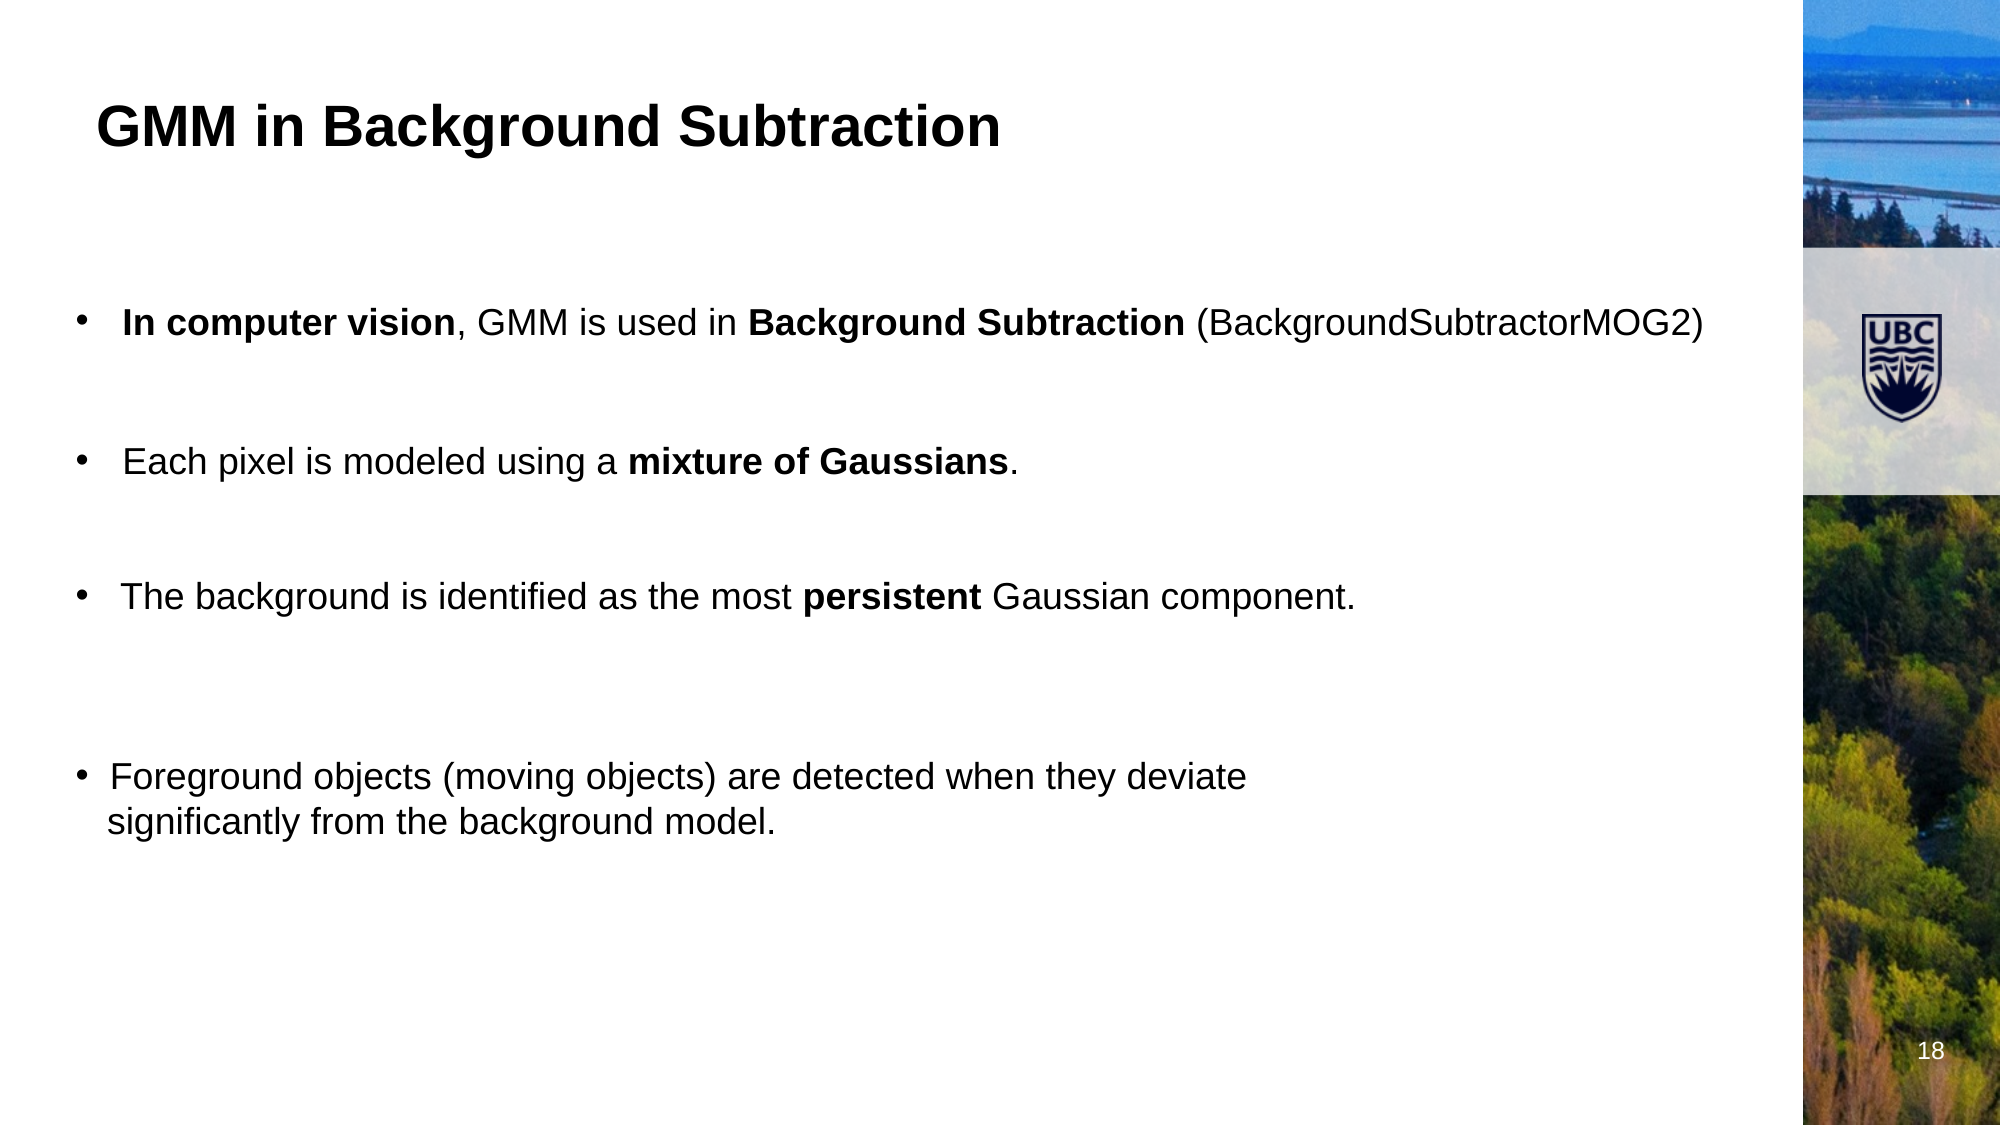

# GMM in Background Subtraction
In computer vision, GMM is used in Background Subtraction (BackgroundSubtractorMOG2)

Each pixel is modeled using a mixture of Gaussians.

   The background is identified as the most persistent Gaussian component.

  Foreground objects (moving objects) are detected when they deviate
   significantly from the background model.